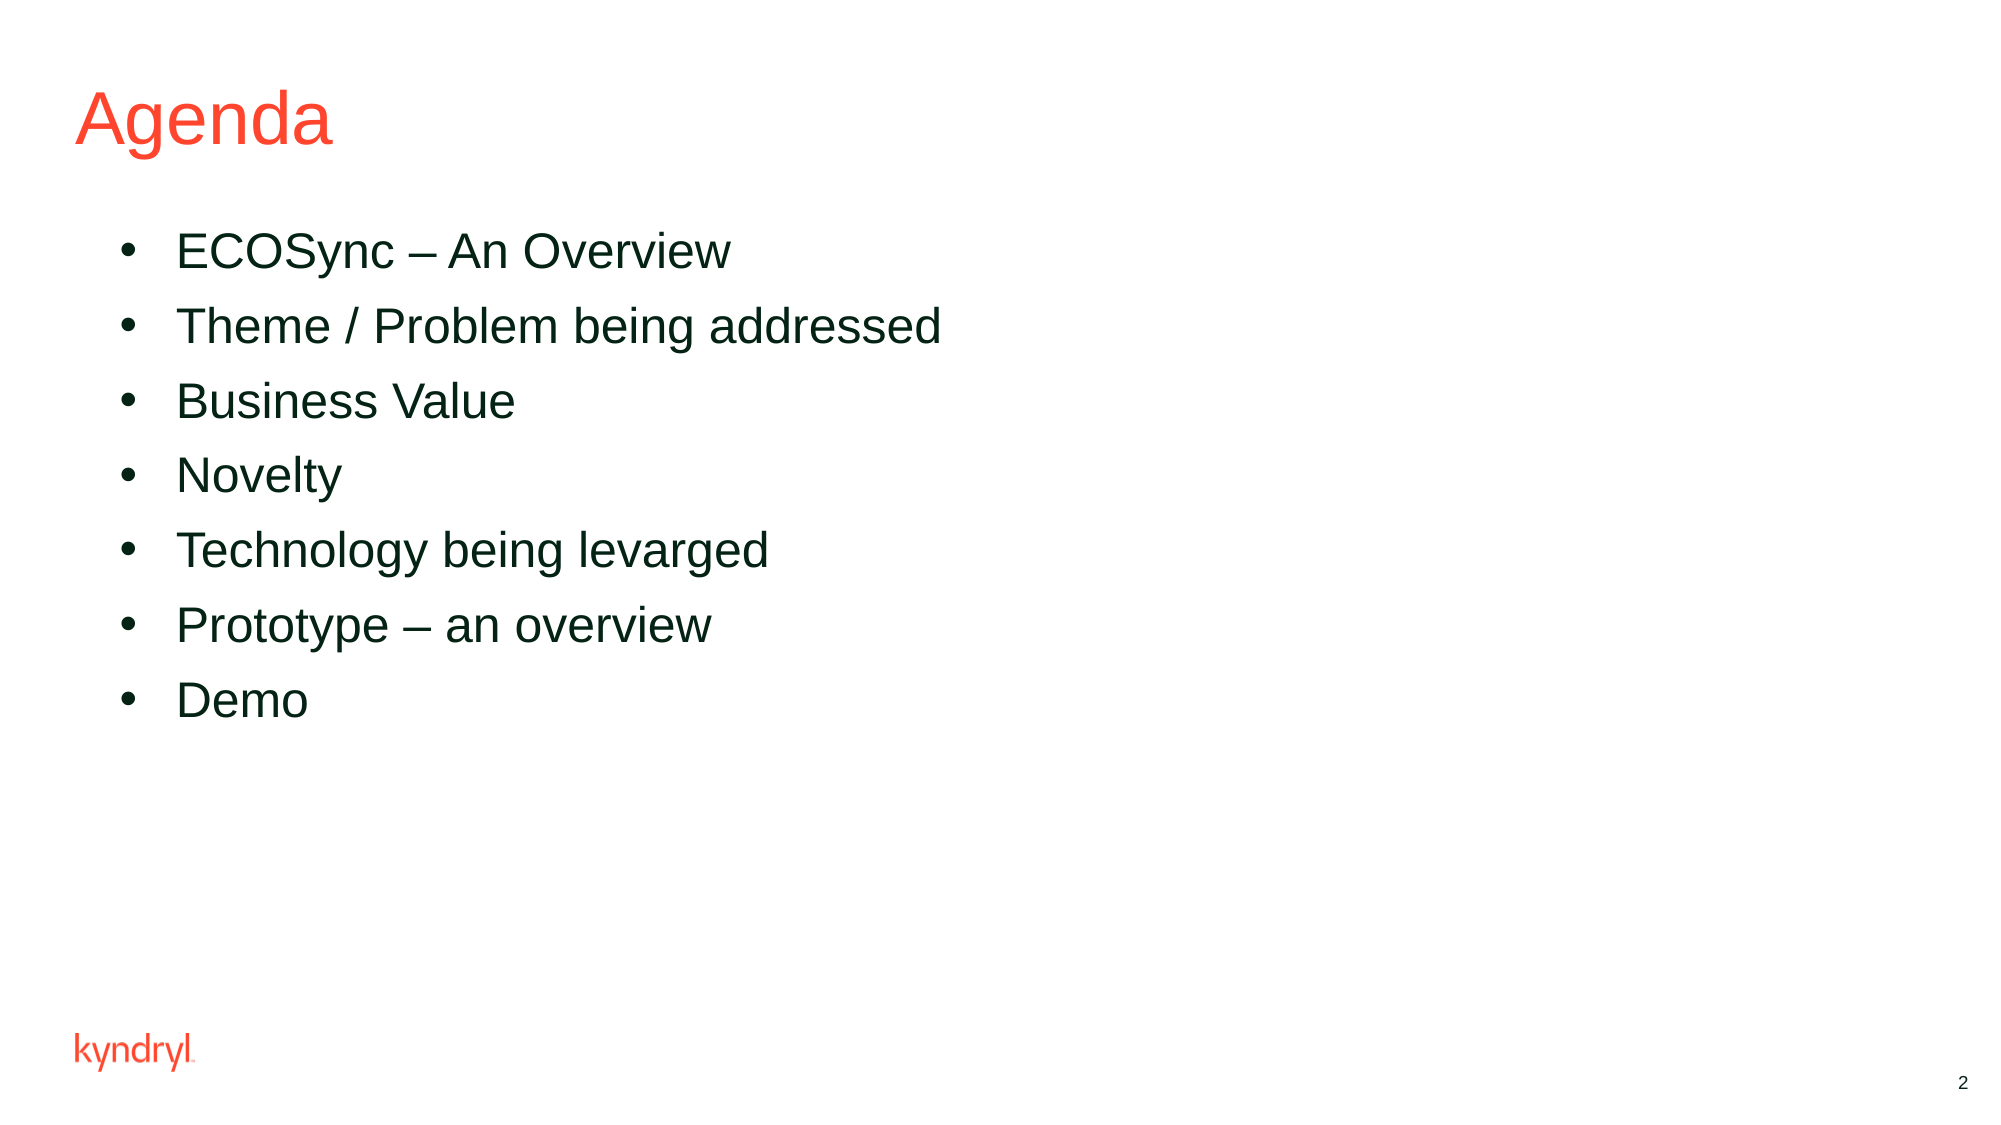

Agenda
ECOSync – An Overview
Theme / Problem being addressed
Business Value
Novelty
Technology being levarged
Prototype – an overview
Demo

2